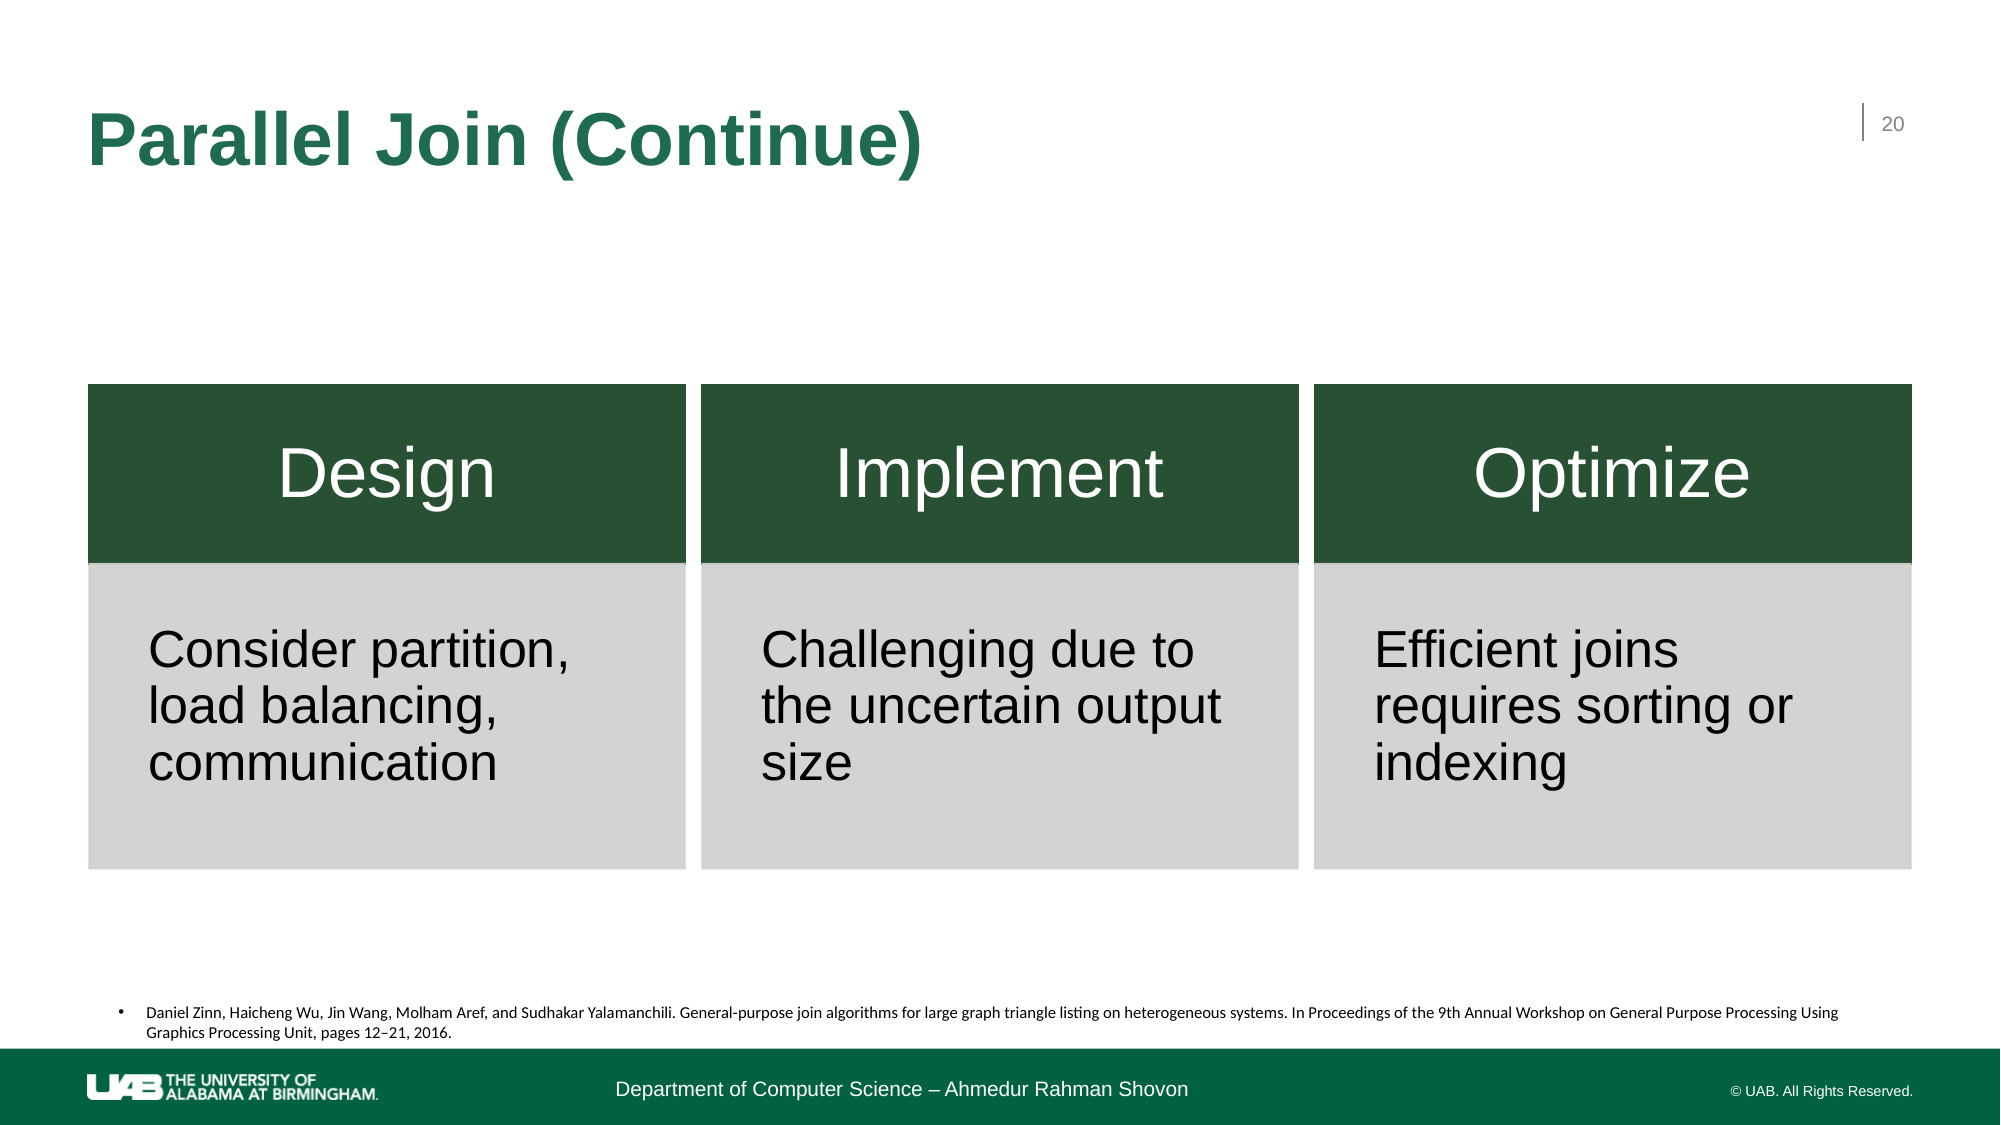

# Parallel Join (Continue)
20
Design
Consider partition, load balancing, communication
Implement
Challenging due to the uncertain output size
Optimize
Efficient joins requires sorting or indexing
Daniel Zinn, Haicheng Wu, Jin Wang, Molham Aref, and Sudhakar Yalamanchili. General-purpose join algorithms for large graph triangle listing on heterogeneous systems. In Proceedings of the 9th Annual Workshop on General Purpose Processing Using Graphics Processing Unit, pages 12–21, 2016.
Department of Computer Science – Ahmedur Rahman Shovon